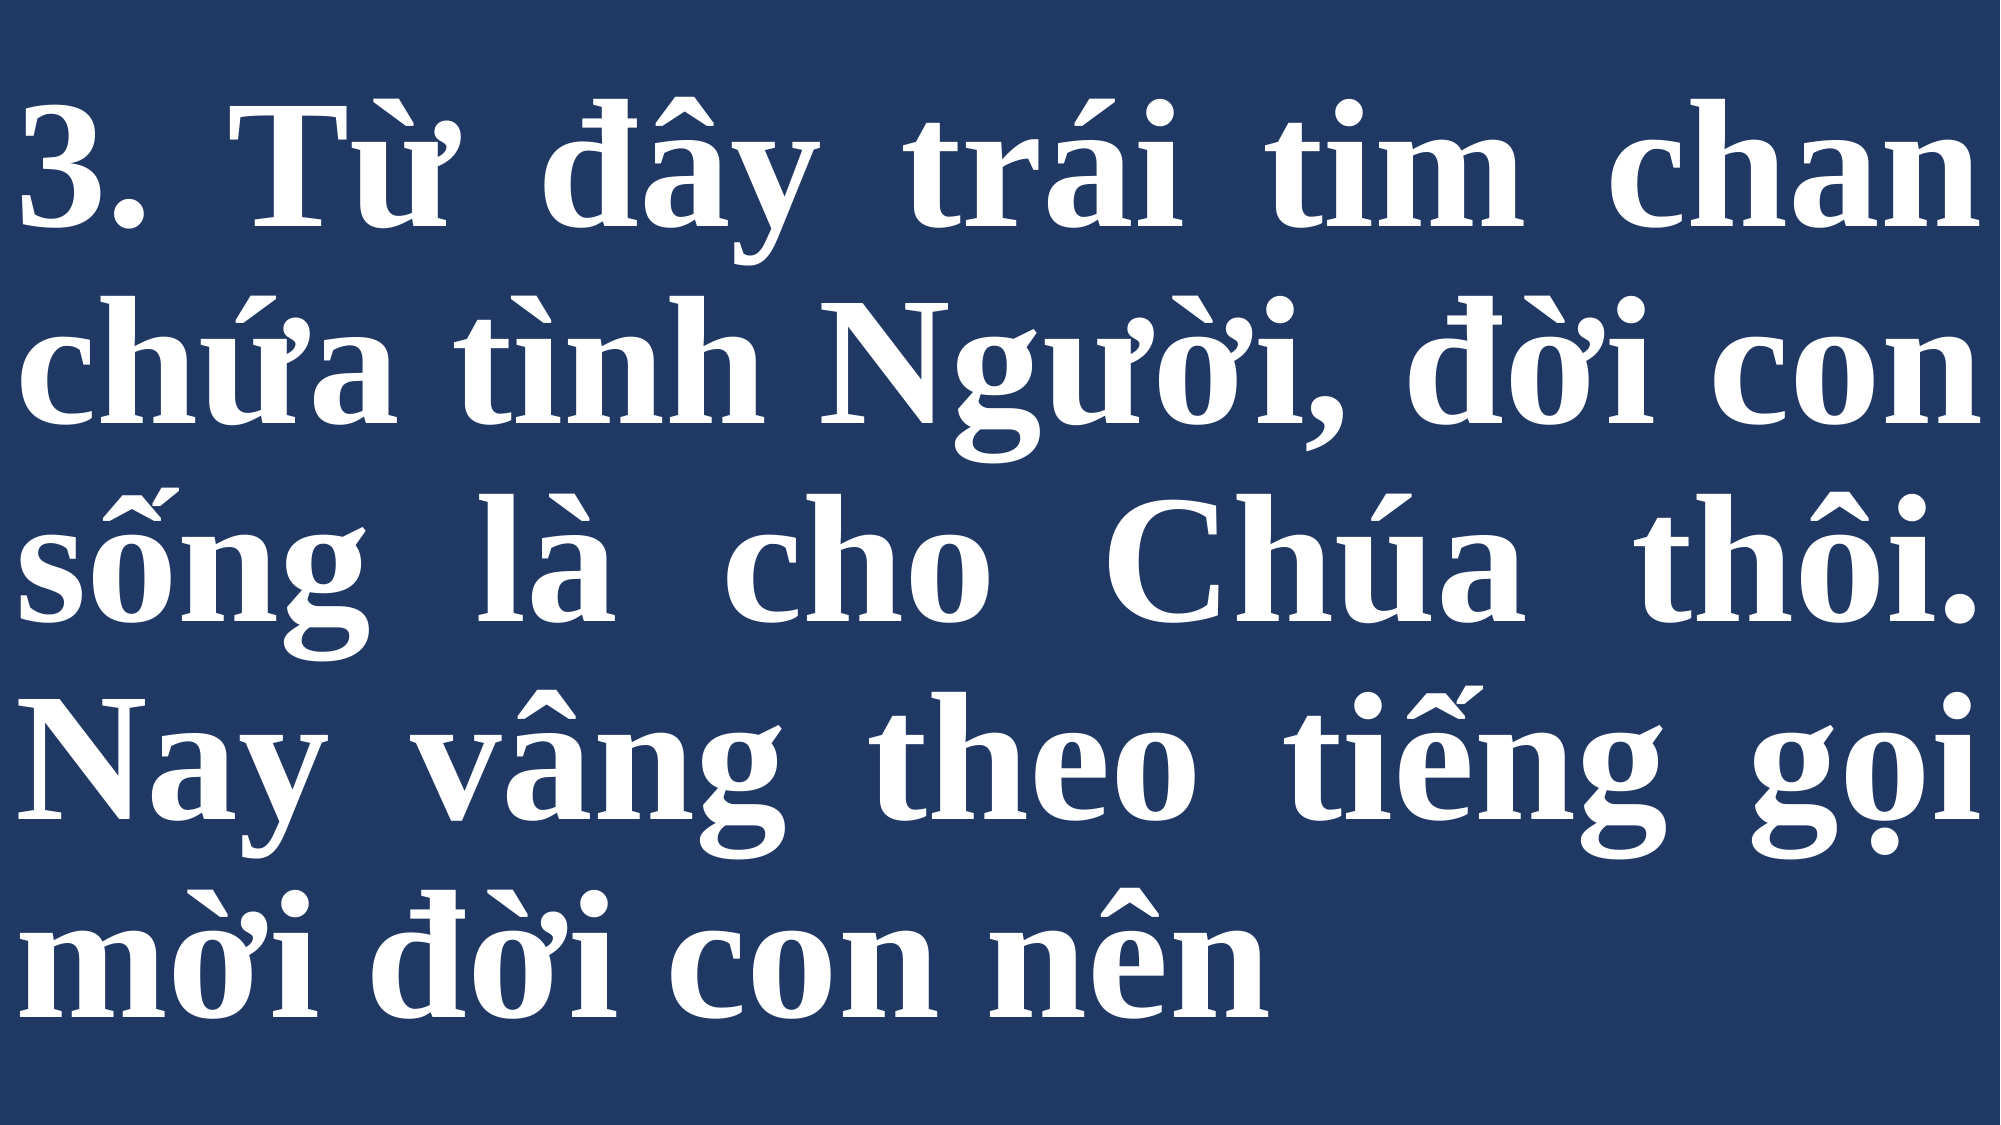

# 3. Từ đây trái tim chan chứa tình Người, đời con sống là cho Chúa thôi. Nay vâng theo tiếng gọi mời đời con nên